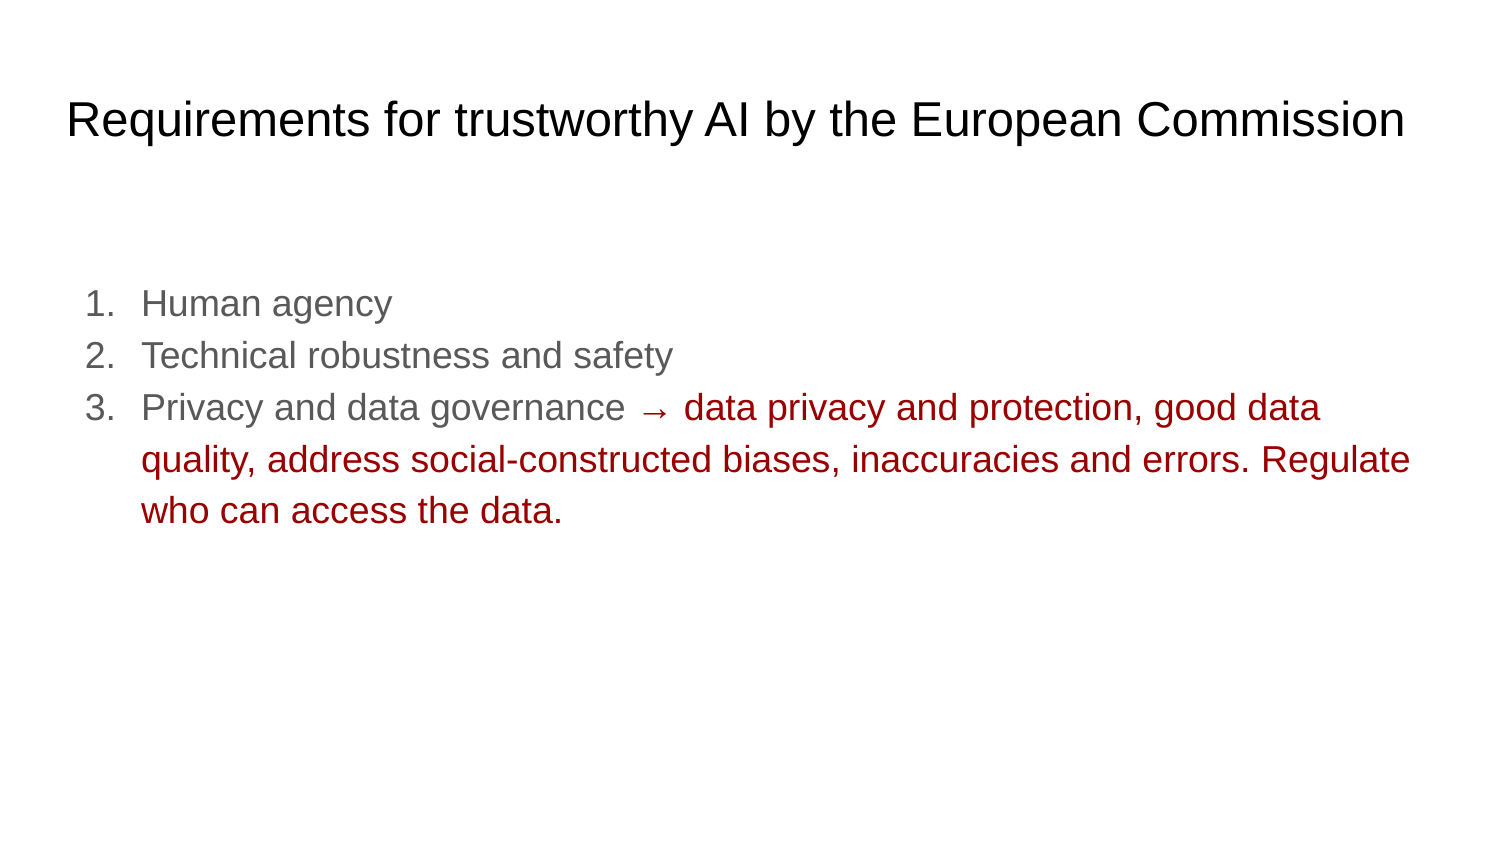

# Requirements for trustworthy AI by the European Commission
Human agency
Technical robustness and safety
Privacy and data governance → data privacy and protection, good data quality, address social-constructed biases, inaccuracies and errors. Regulate who can access the data.